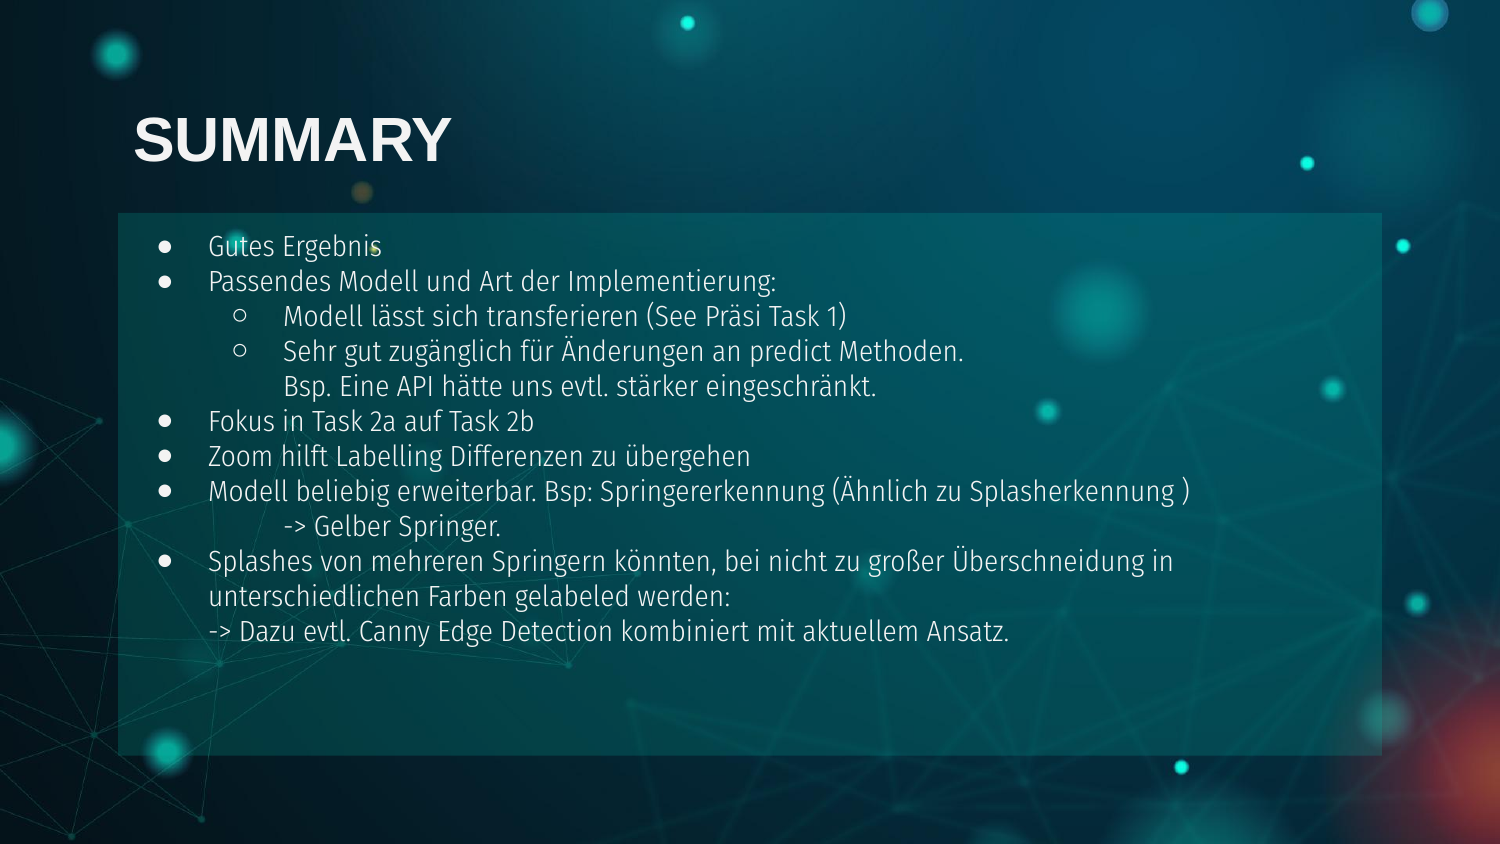

# SUMMARY
Gutes Ergebnis
Passendes Modell und Art der Implementierung:
Modell lässt sich transferieren (See Präsi Task 1)
Sehr gut zugänglich für Änderungen an predict Methoden.
Bsp. Eine API hätte uns evtl. stärker eingeschränkt.
Fokus in Task 2a auf Task 2b
Zoom hilft Labelling Differenzen zu übergehen
Modell beliebig erweiterbar. Bsp: Springererkennung (Ähnlich zu Splasherkennung )
	-> Gelber Springer.
Splashes von mehreren Springern könnten, bei nicht zu großer Überschneidung in unterschiedlichen Farben gelabeled werden:
-> Dazu evtl. Canny Edge Detection kombiniert mit aktuellem Ansatz.